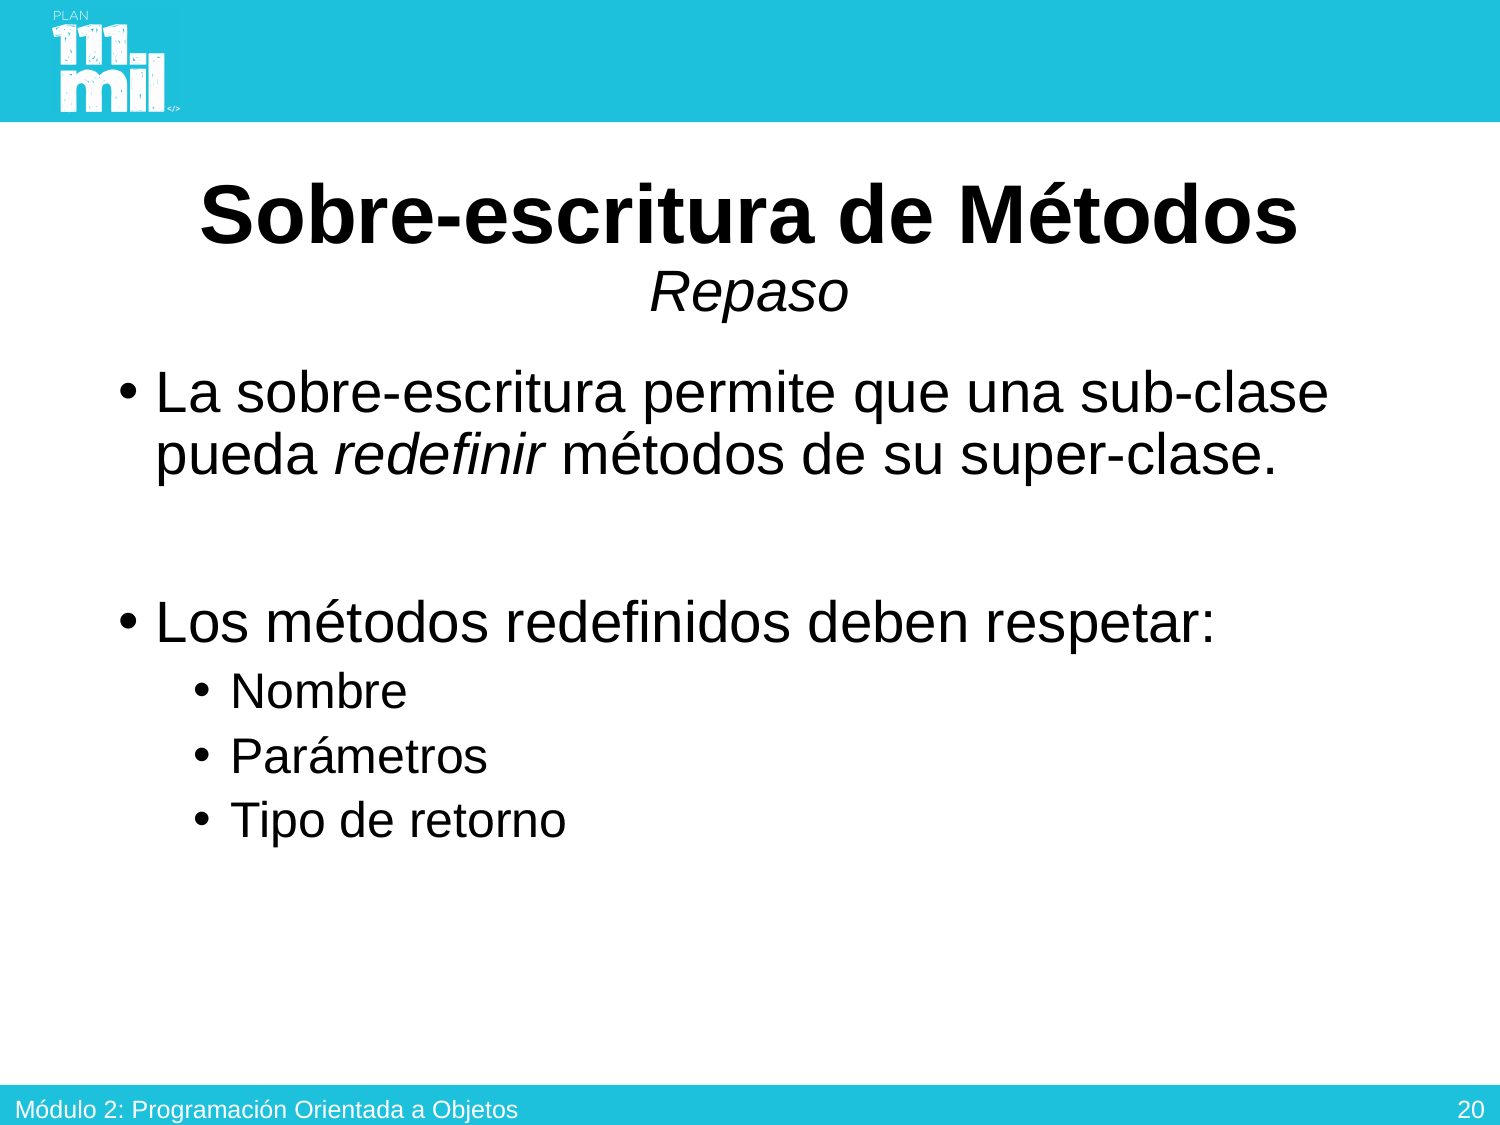

# Sobre-escritura de Métodos Repaso
La sobre-escritura permite que una sub-clase pueda redefinir métodos de su super-clase.

Los métodos redefinidos deben respetar:
Nombre
Parámetros
Tipo de retorno

20
Módulo 2: Programación Orientada a Objetos